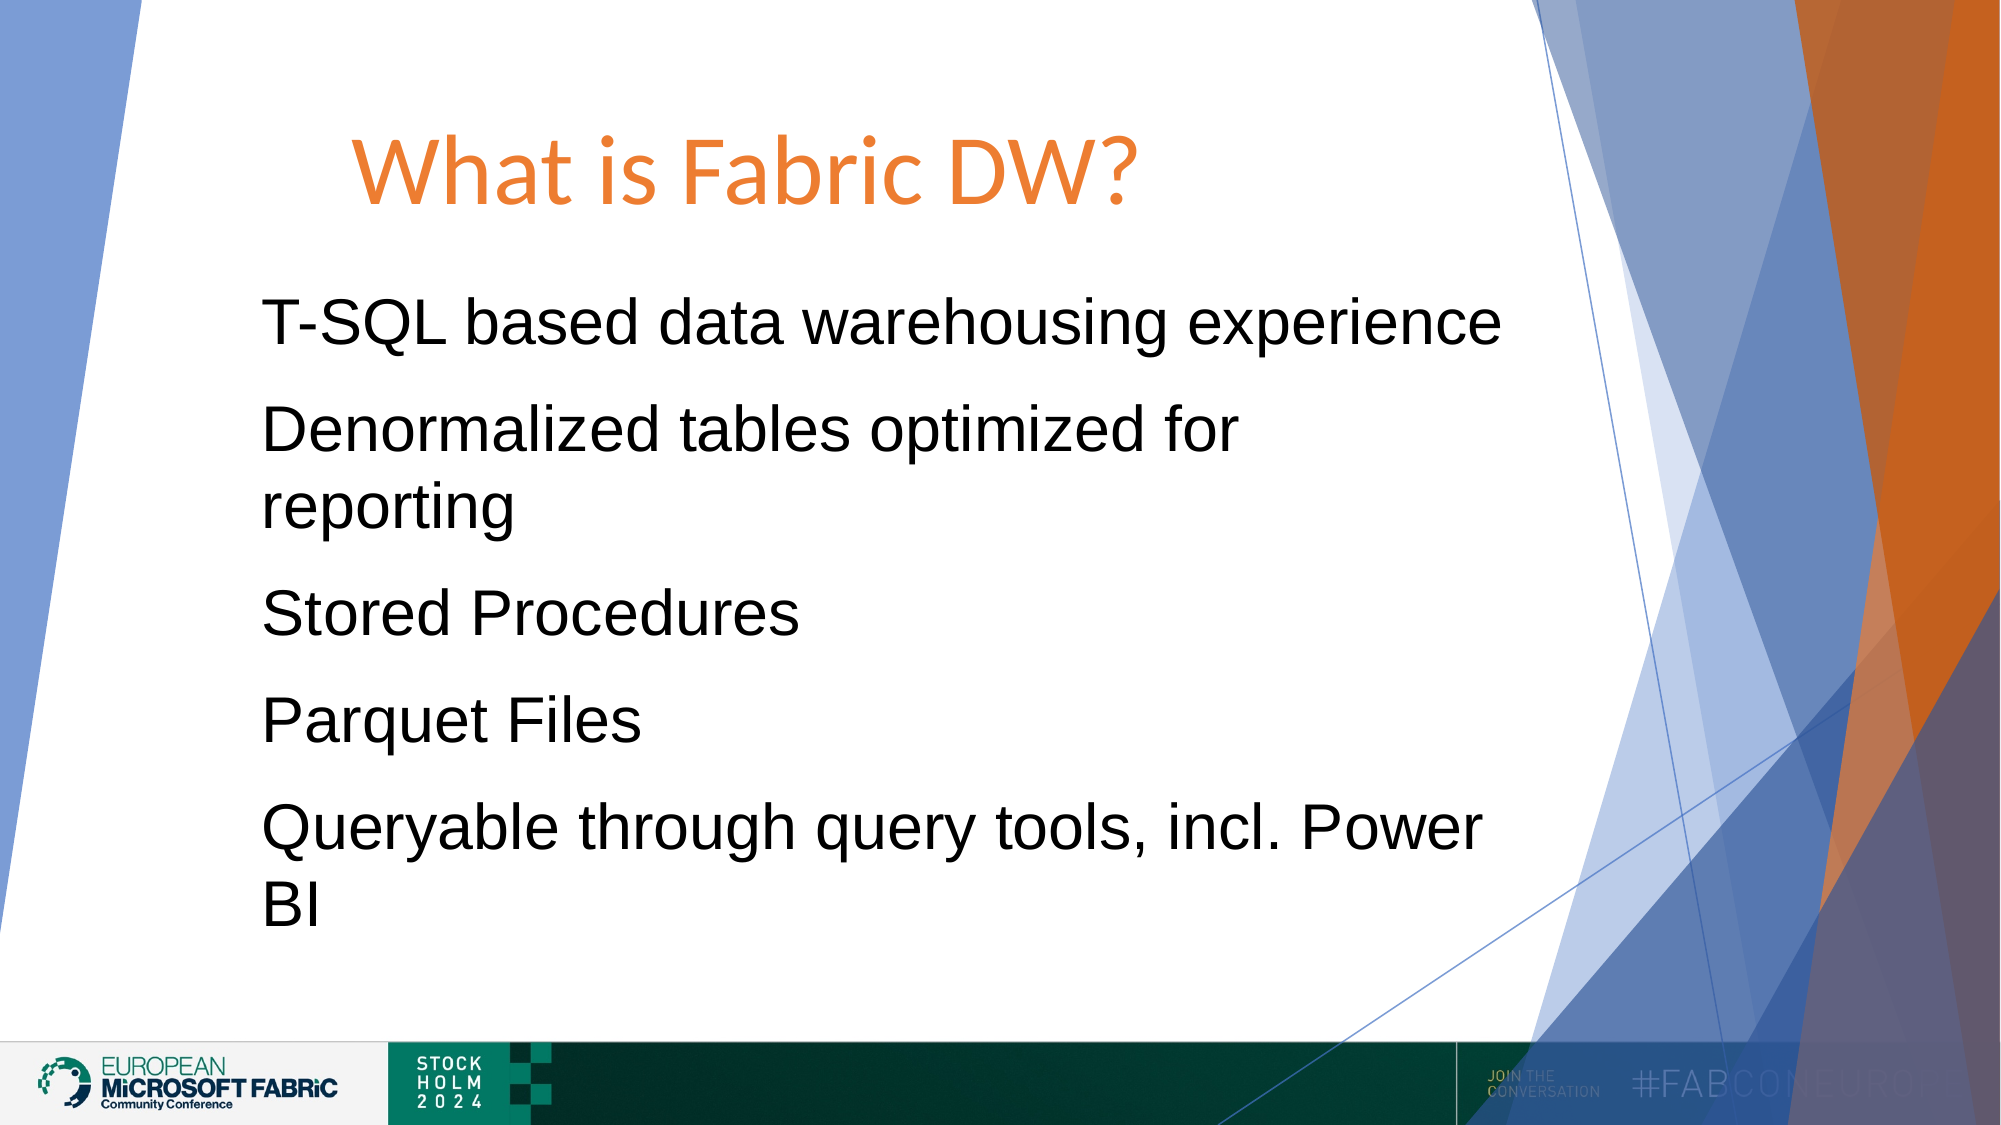

# What is Fabric DW?
T-SQL based data warehousing experience

Denormalized tables optimized for reporting

Stored Procedures

Parquet Files

Queryable through query tools, incl. Power BI